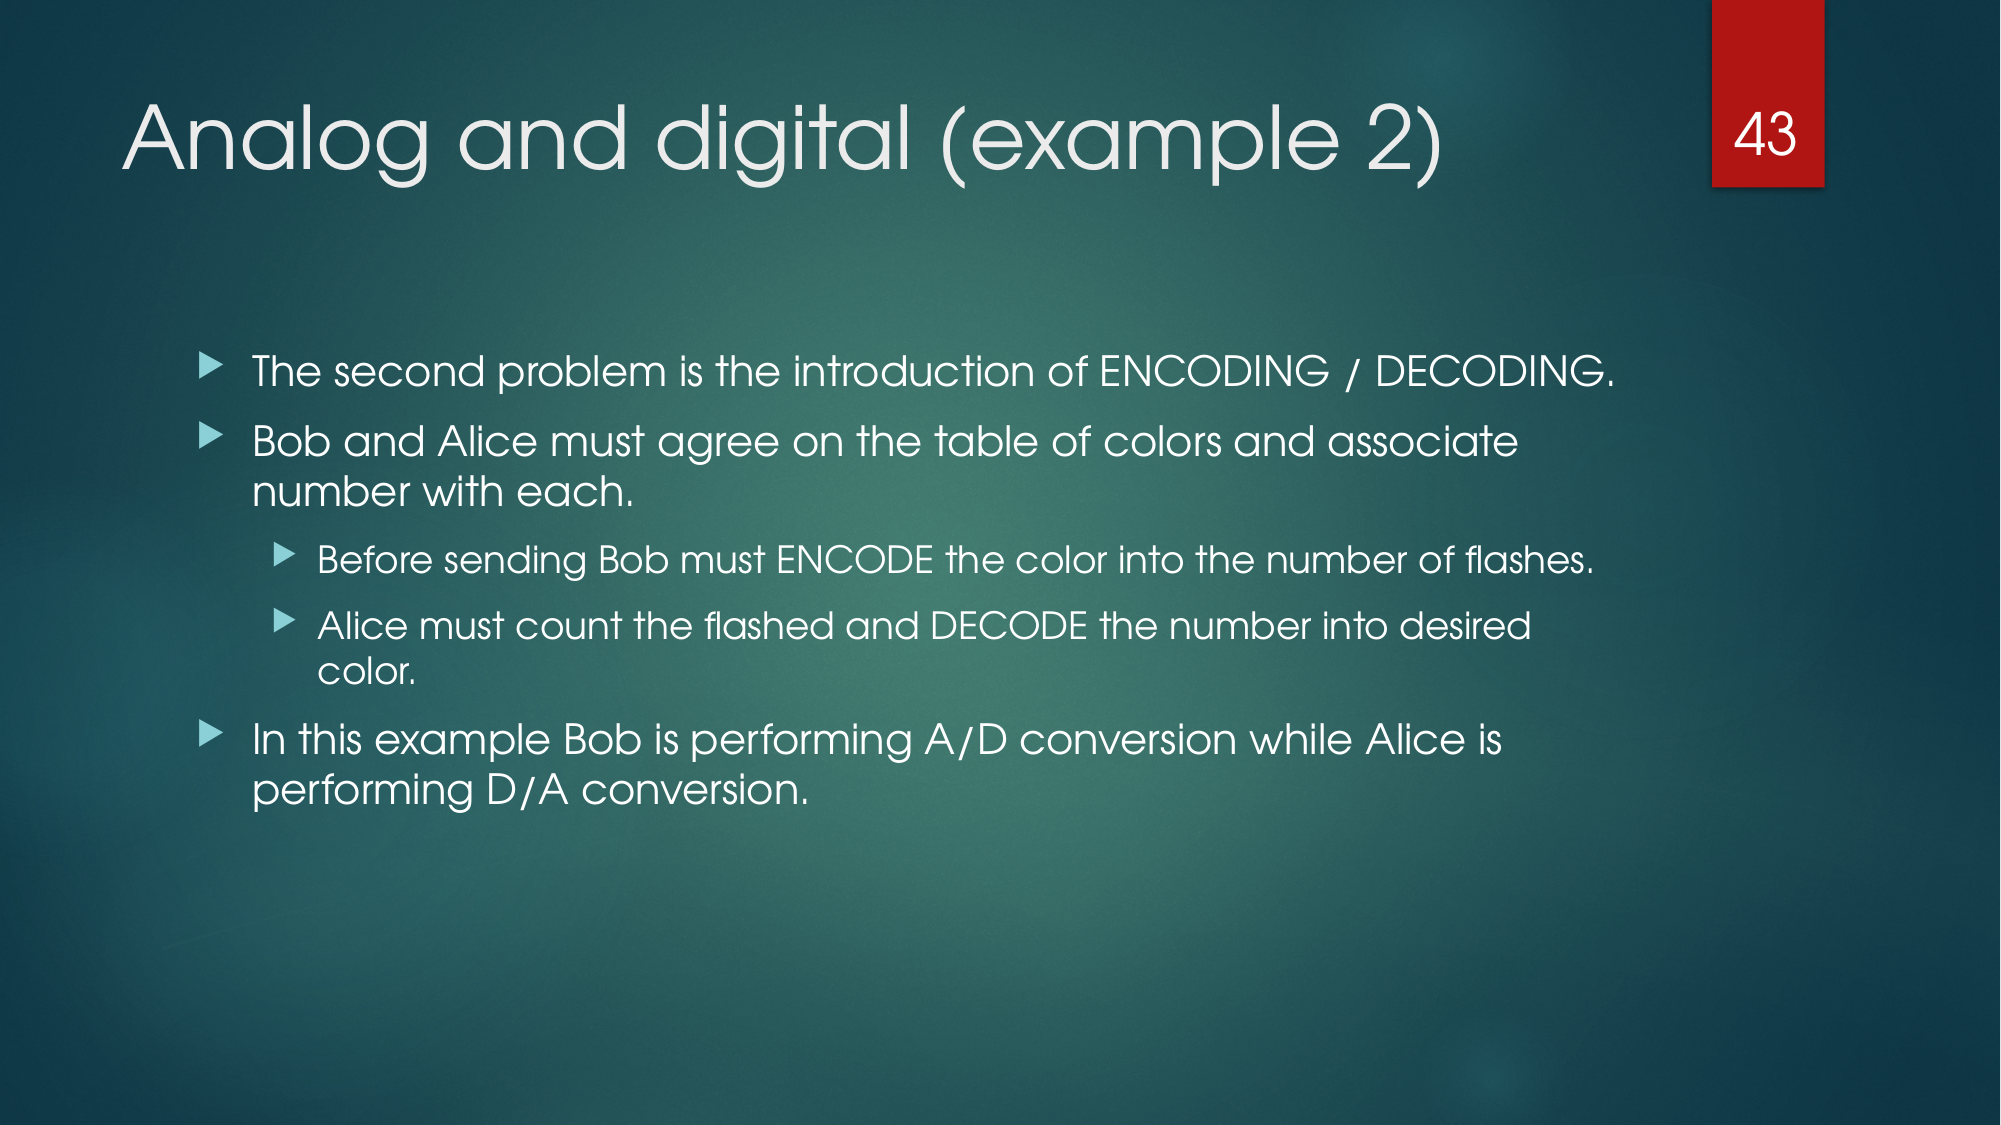

43
# Analog and digital (example 2)
The second problem is the introduction of ENCODING / DECODING.
Bob and Alice must agree on the table of colors and associate number with each.
Before sending Bob must ENCODE the color into the number of flashes.
Alice must count the flashed and DECODE the number into desired color.
In this example Bob is performing A/D conversion while Alice is performing D/A conversion.